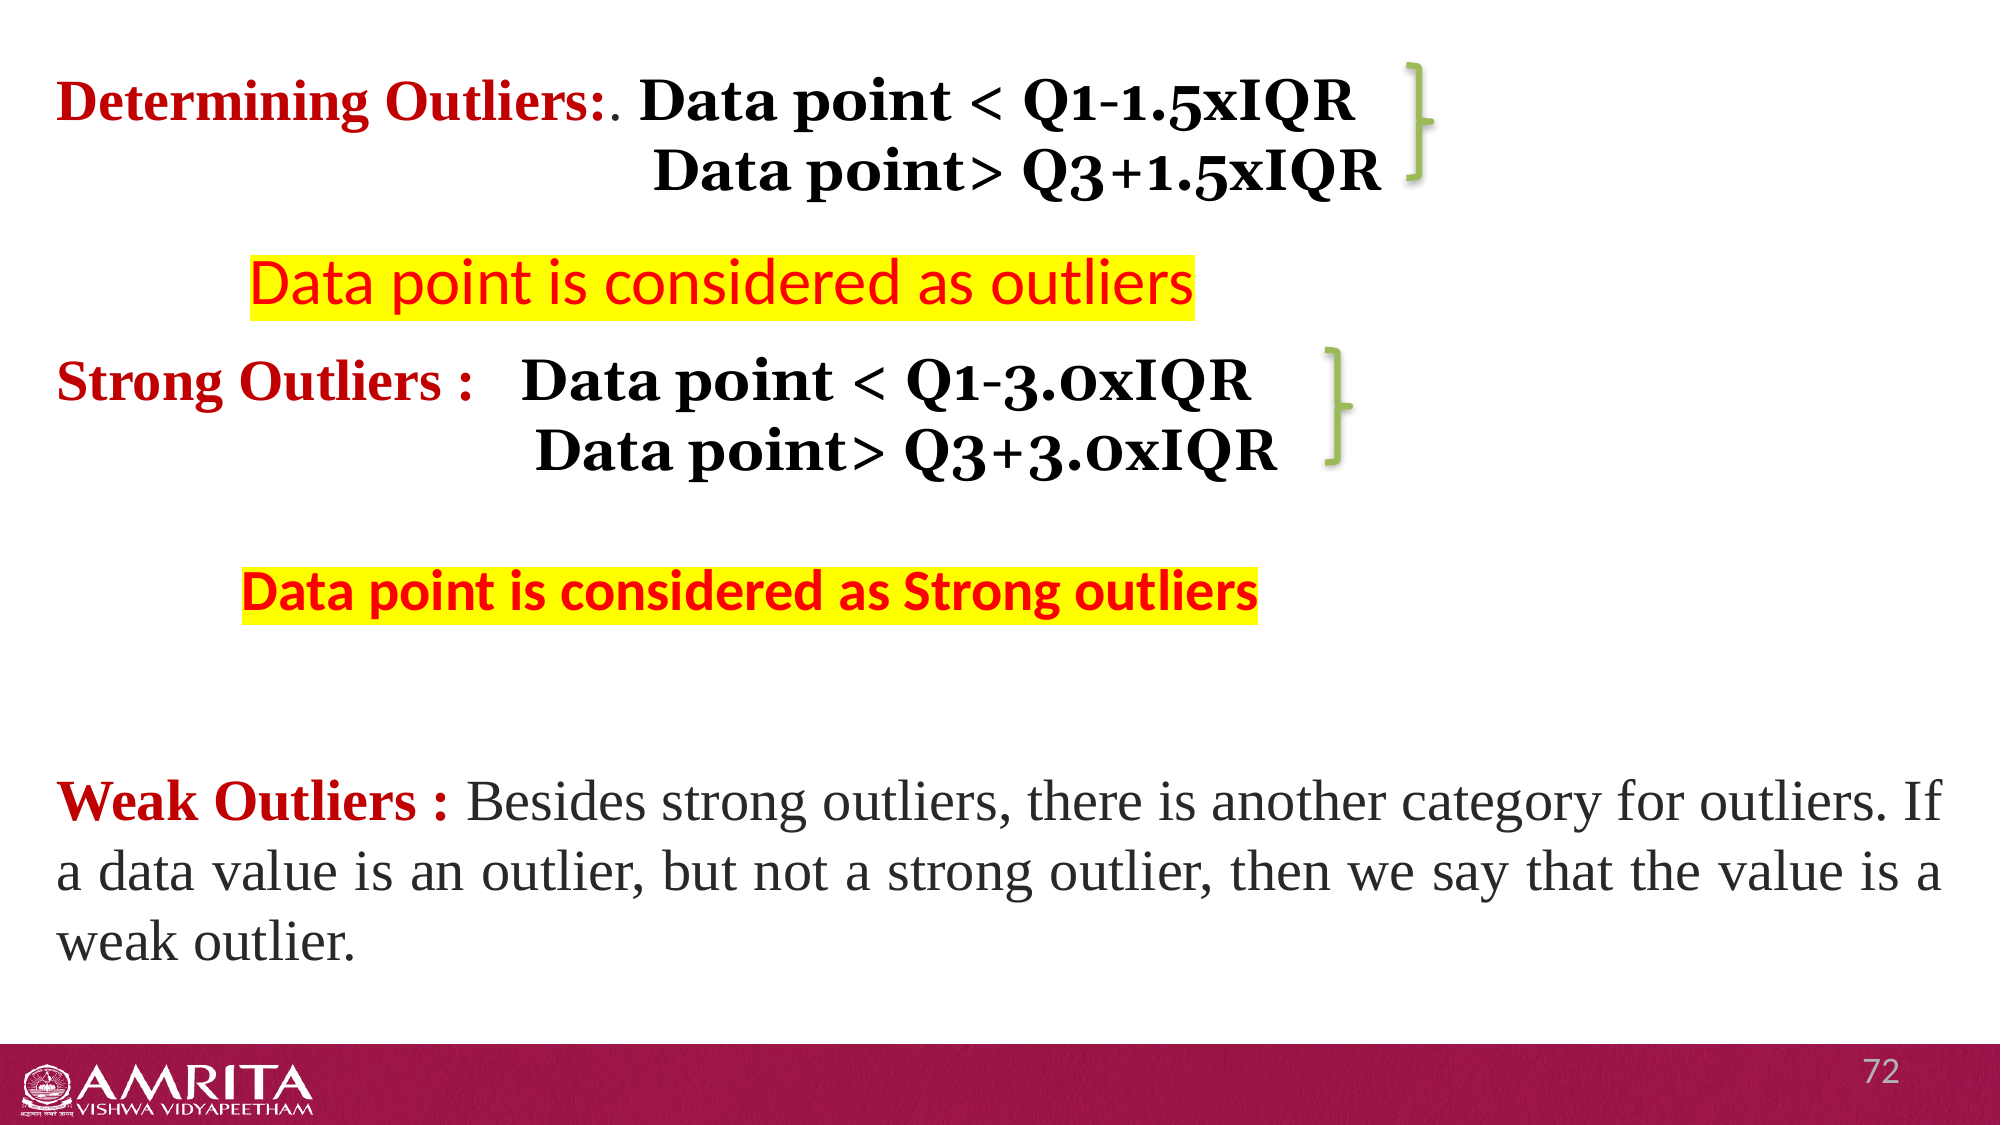

Determining Outliers:. Data point < Q1-1.5xIQR
		                    Data point> Q3+1.5xIQR

Strong Outliers :   Data point < Q1-3.0xIQR
		            Data point> Q3+3.0xIQR

              Data point is considered as Strong outliers

Weak Outliers : Besides strong outliers, there is another category for outliers. If a data value is an outlier, but not a strong outlier, then we say that the value is a weak outlier.

Data point is considered as outliers

72